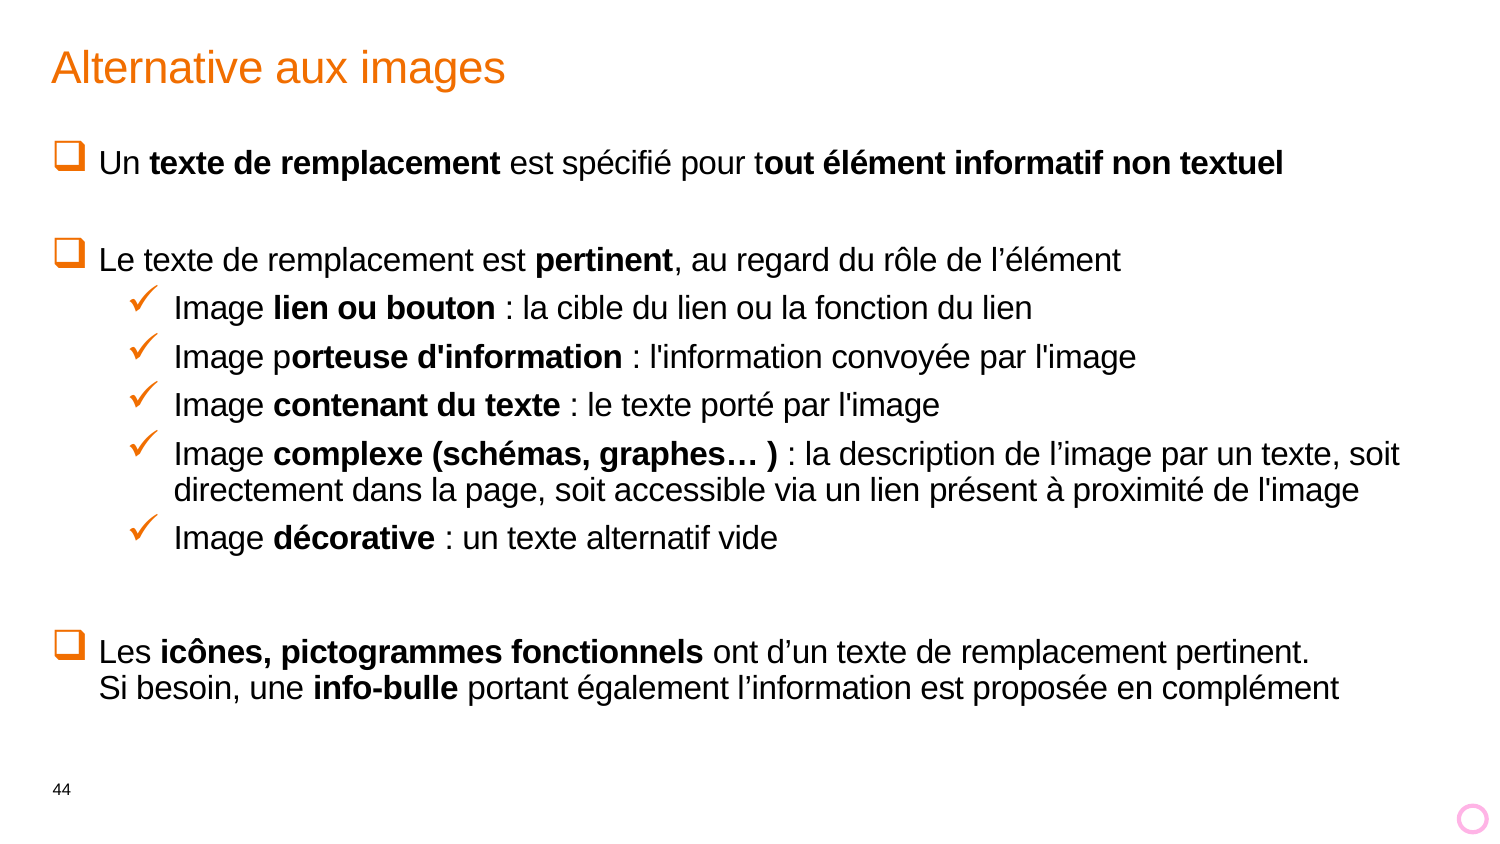

# Alternative aux images
Un texte de remplacement est spécifié pour tout élément informatif non textuel

Le texte de remplacement est pertinent, au regard du rôle de l’élément
Image lien ou bouton : la cible du lien ou la fonction du lien
Image porteuse d'information : l'information convoyée par l'image
Image contenant du texte : le texte porté par l'image
Image complexe (schémas, graphes… ) : la description de l’image par un texte, soit directement dans la page, soit accessible via un lien présent à proximité de l'image
Image décorative : un texte alternatif vide

Les icônes, pictogrammes fonctionnels ont d’un texte de remplacement pertinent.
Si besoin, une info-bulle portant également l’information est proposée en complément